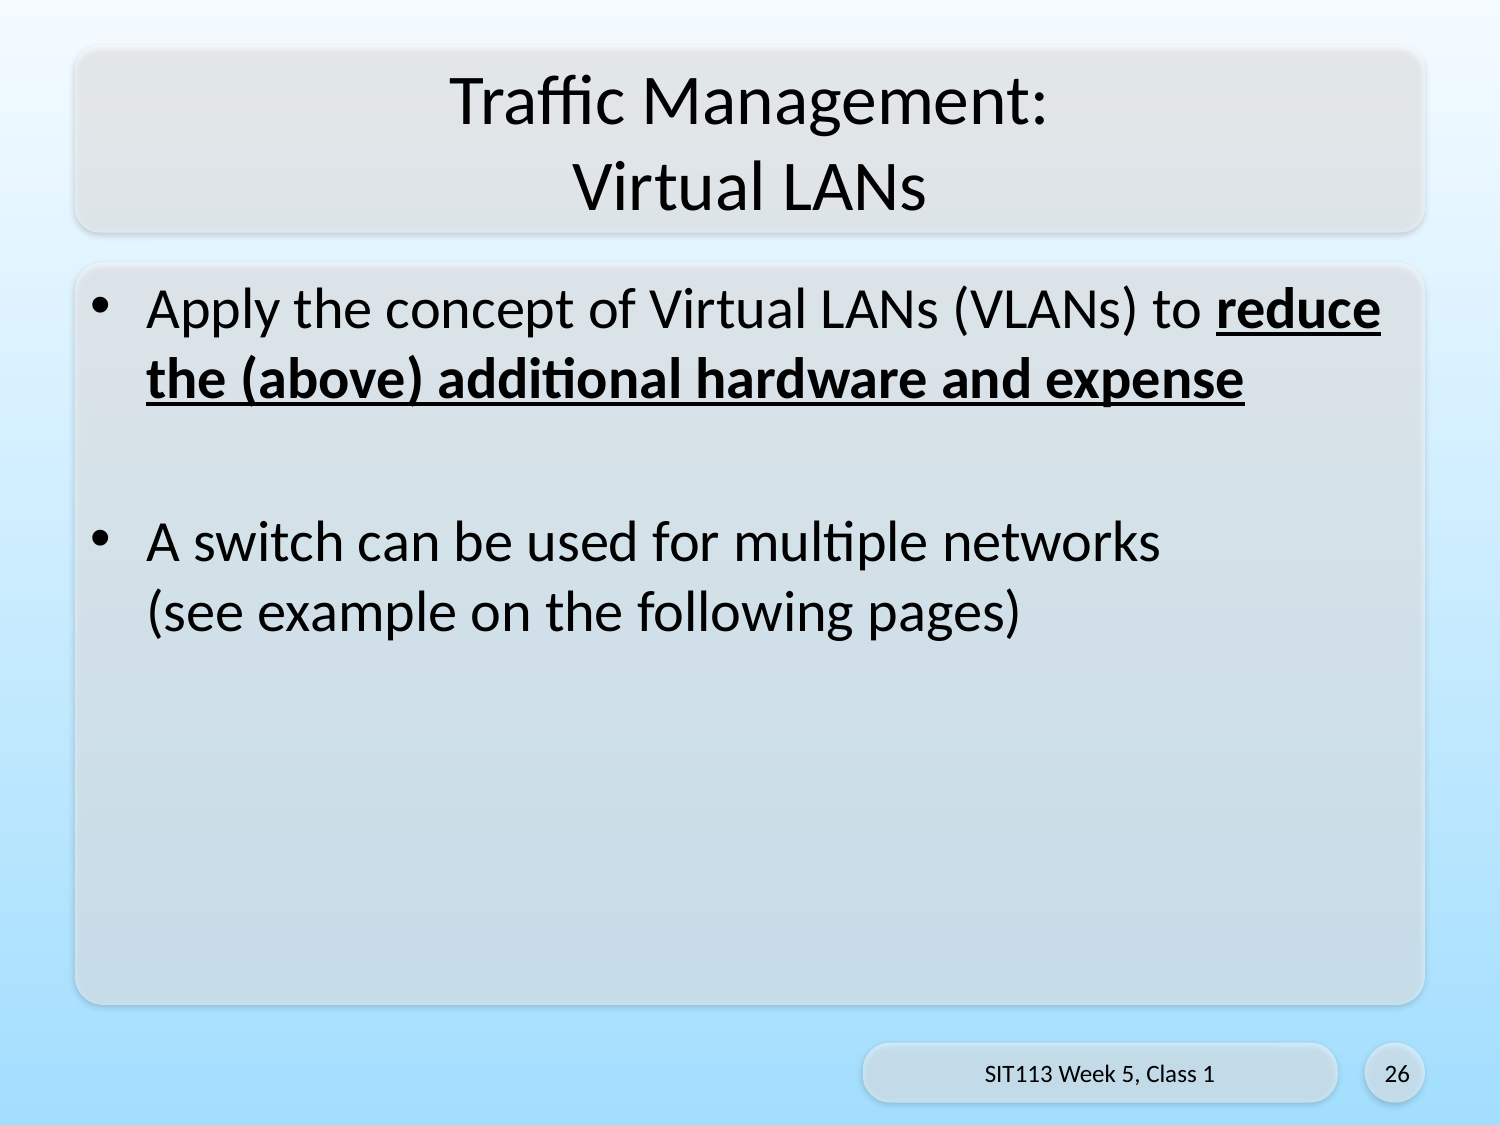

# Traffic Management: Virtual LANs
Apply the concept of Virtual LANs (VLANs) to reduce the (above) additional hardware and expense

A switch can be used for multiple networks
(see example on the following pages)
SIT113 Week 5, Class 1
26